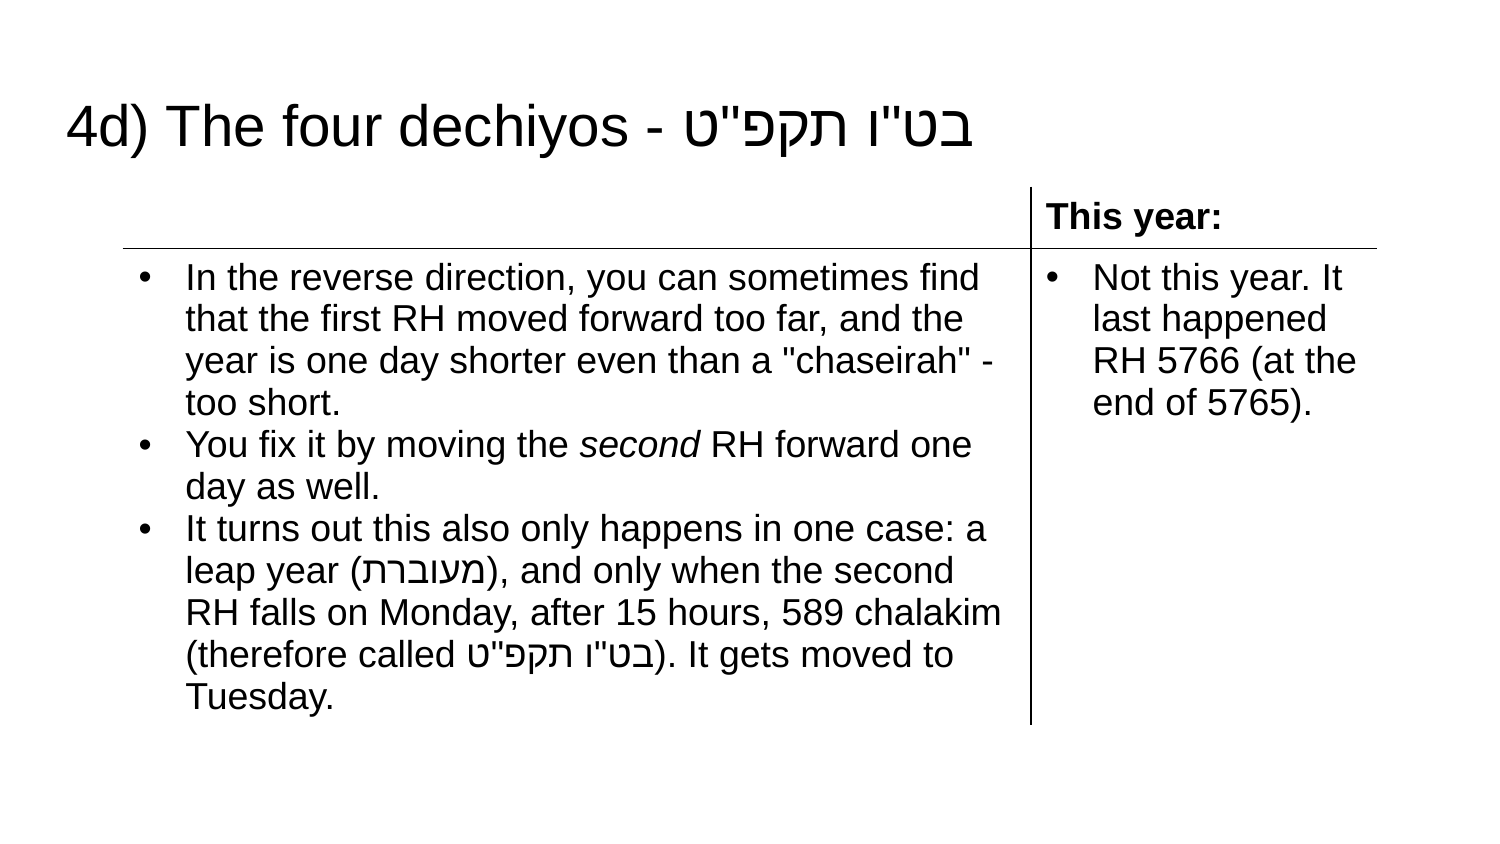

# 4d) The four dechiyos - בט"ו תקפ"ט
|  | This year: |
| --- | --- |
| In the reverse direction, you can sometimes find that the first RH moved forward too far, and the year is one day shorter even than a "chaseirah" - too short. You fix it by moving the second RH forward one day as well. It turns out this also only happens in one case: a leap year (מעוברת), and only when the second RH falls on Monday, after 15 hours, 589 chalakim (therefore called בט"ו תקפ"ט). It gets moved to Tuesday. | Not this year. It last happened RH 5766 (at the end of 5765). |